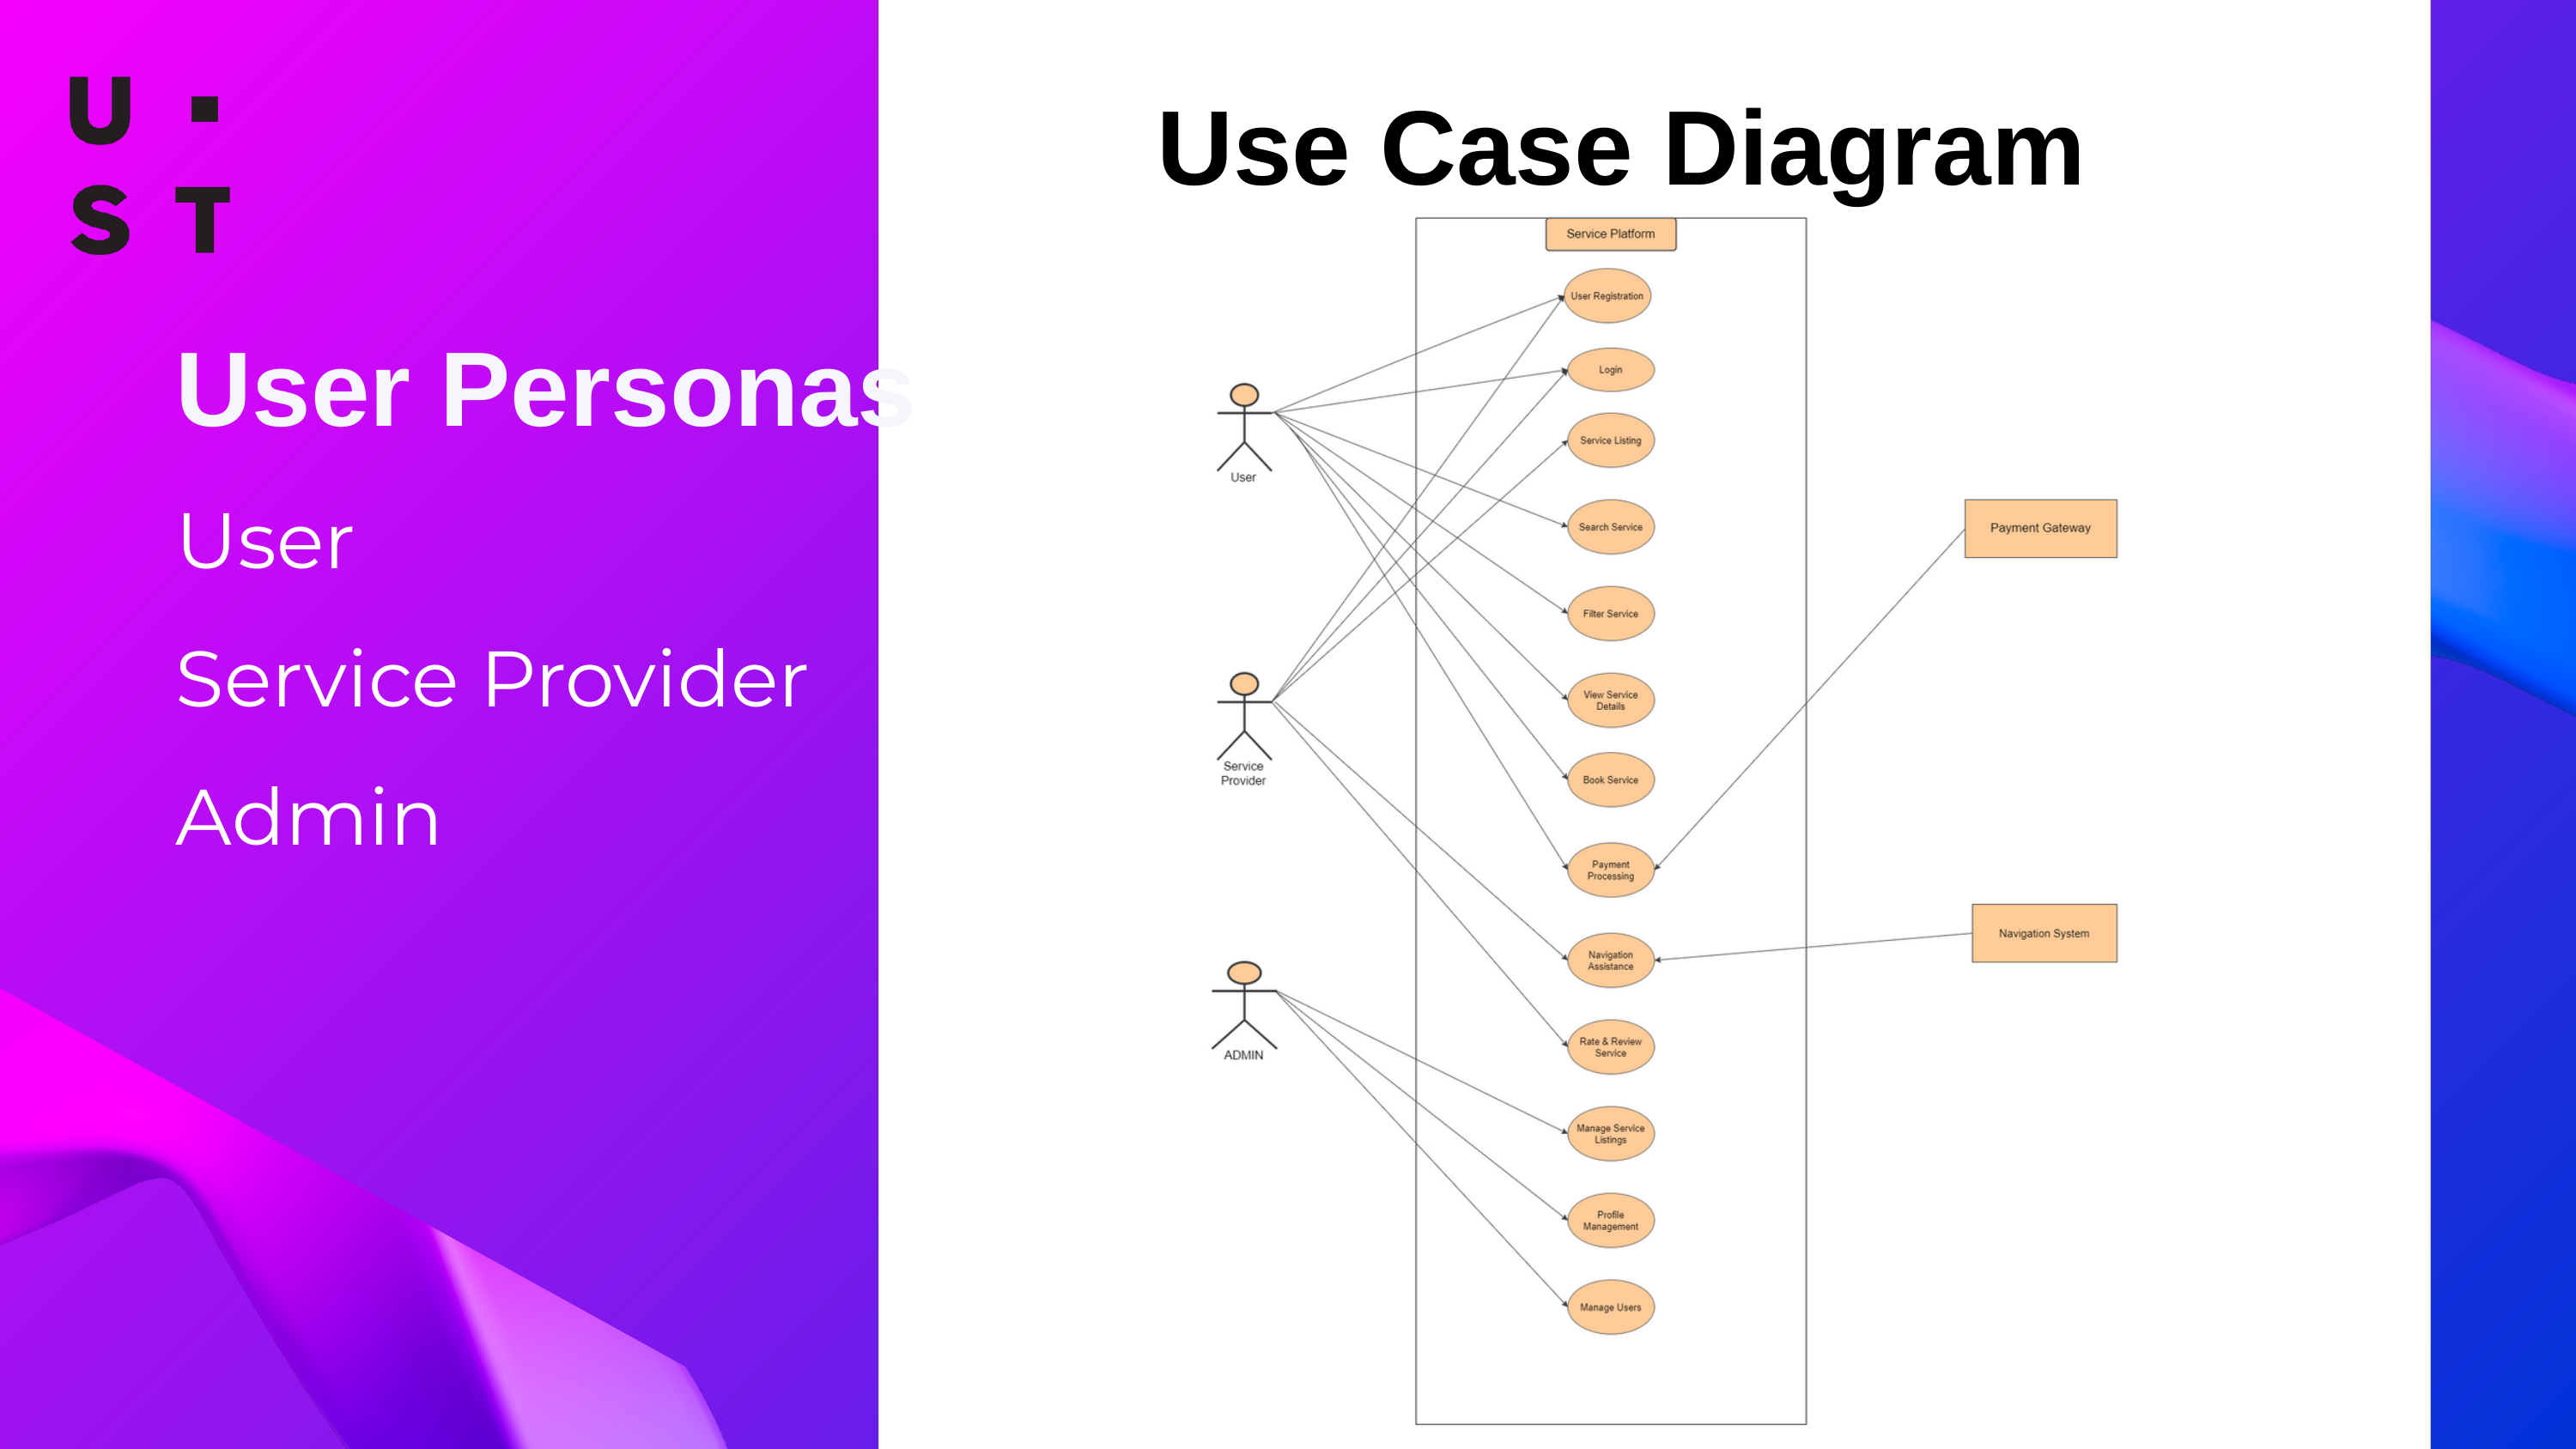

Use Case Diagram
User Personas
User
Service Provider
Admin